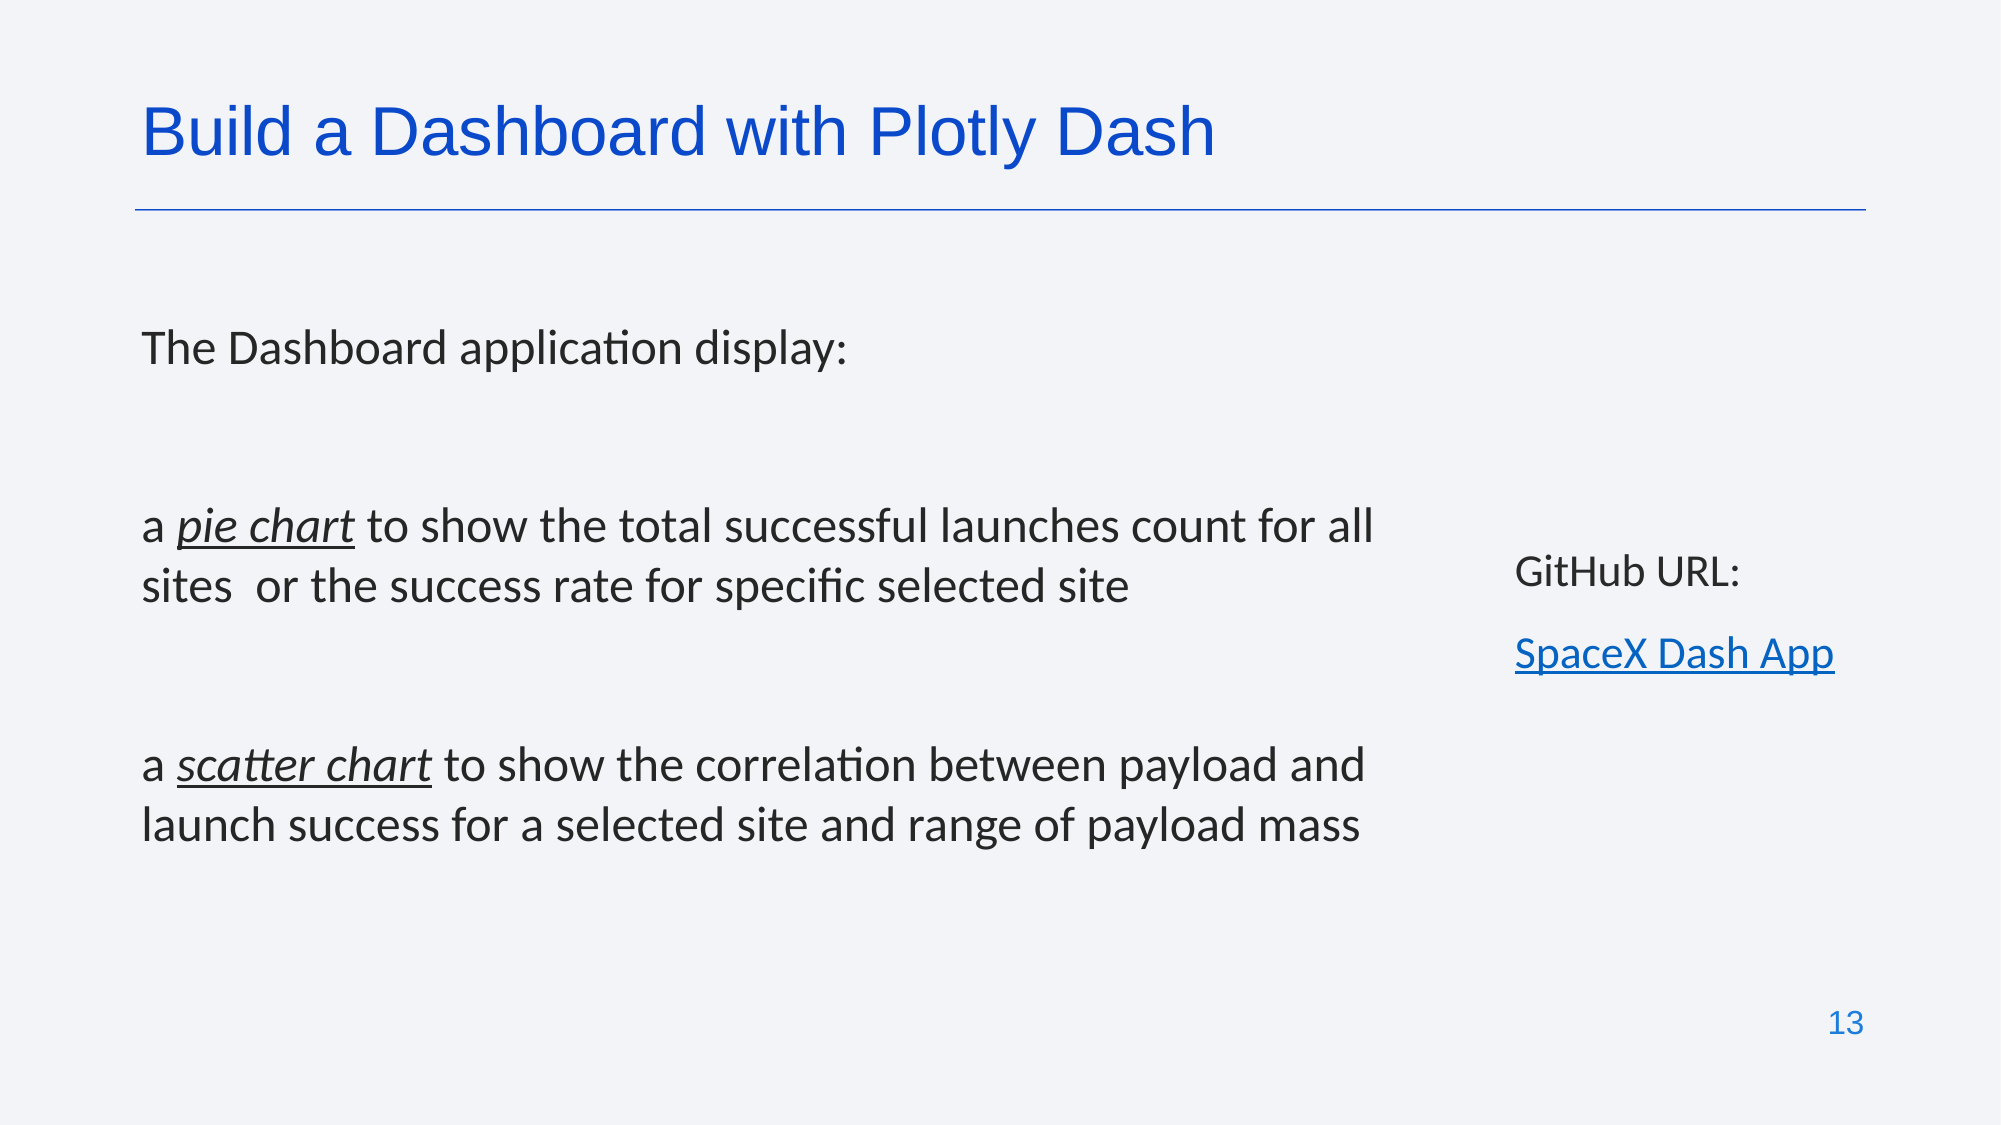

Build a Dashboard with Plotly Dash
The Dashboard application display:

a pie chart to show the total successful launches count for all sites  or the success rate for specific selected site

a scatter chart to show the correlation between payload and launch success for a selected site and range of payload mass
GitHub URL:
SpaceX Dash App
13